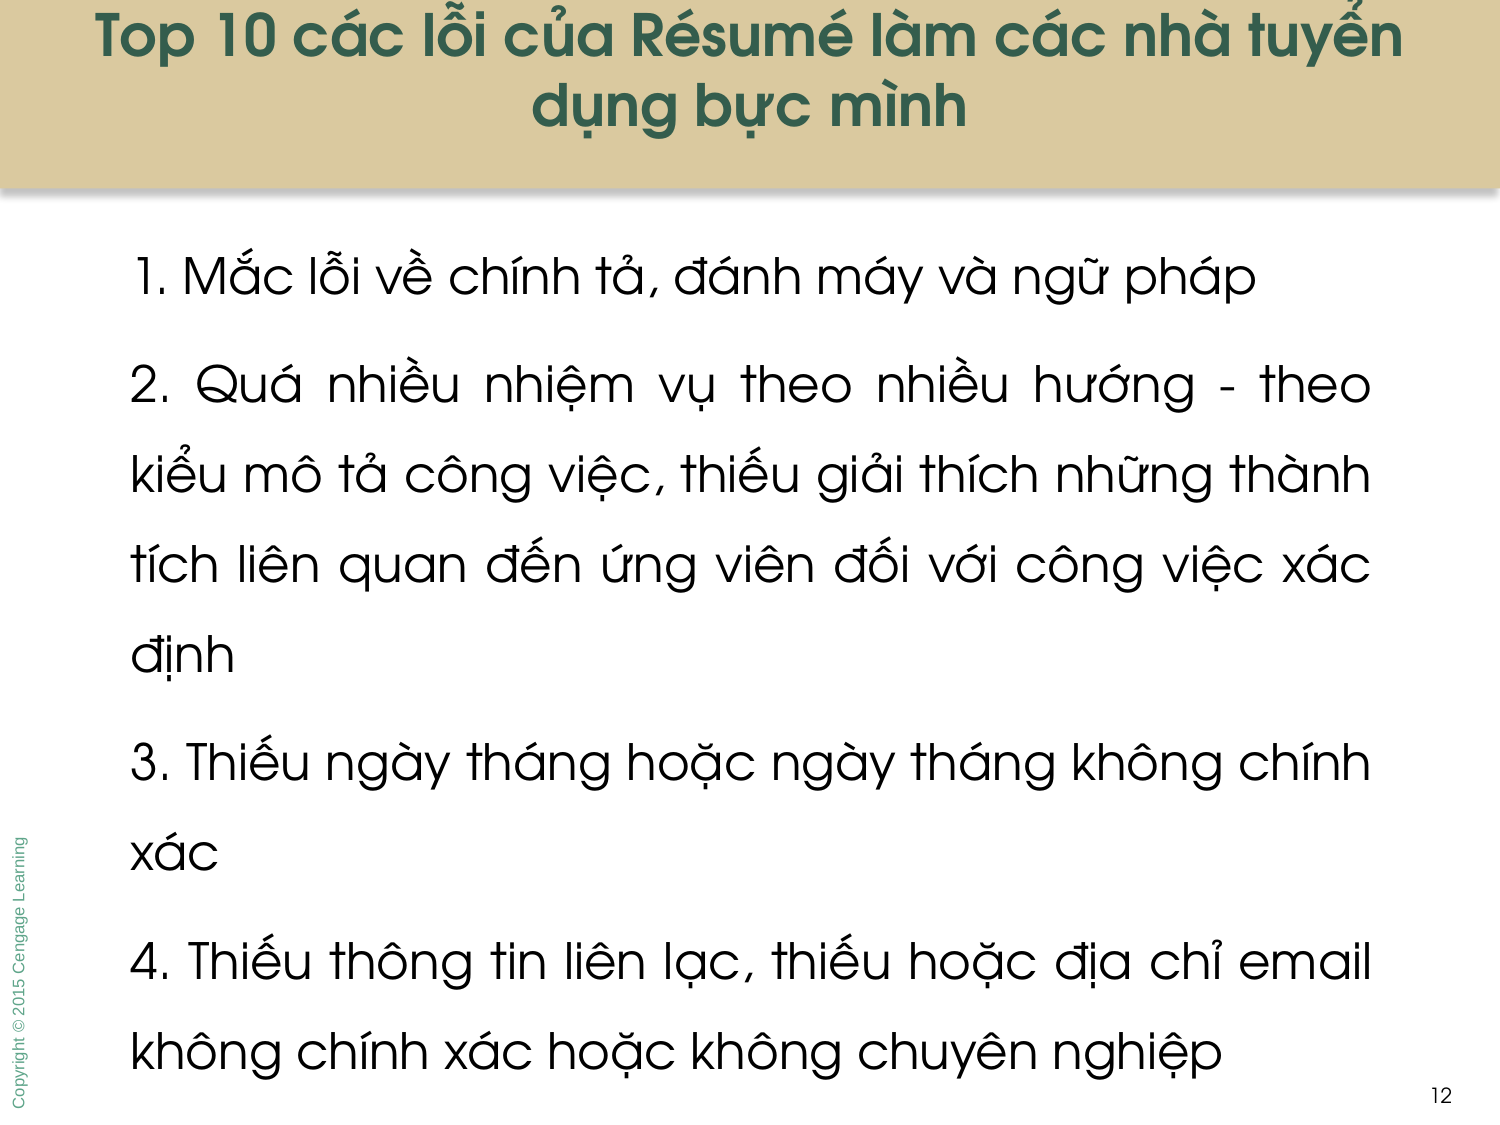

# Top 10 các lỗi của Résumé làm các nhà tuyển dụng bực mình
1. Mắc lỗi về chính tả, đánh máy và ngữ pháp
2. Quá nhiều nhiệm vụ theo nhiều hướng - theo kiểu mô tả công việc, thiếu giải thích những thành tích liên quan đến ứng viên đối với công việc xác định
3. Thiếu ngày tháng hoặc ngày tháng không chính xác
4. Thiếu thông tin liên lạc, thiếu hoặc địa chỉ email không chính xác hoặc không chuyên nghiệp
5. Không có hình thức đẹp